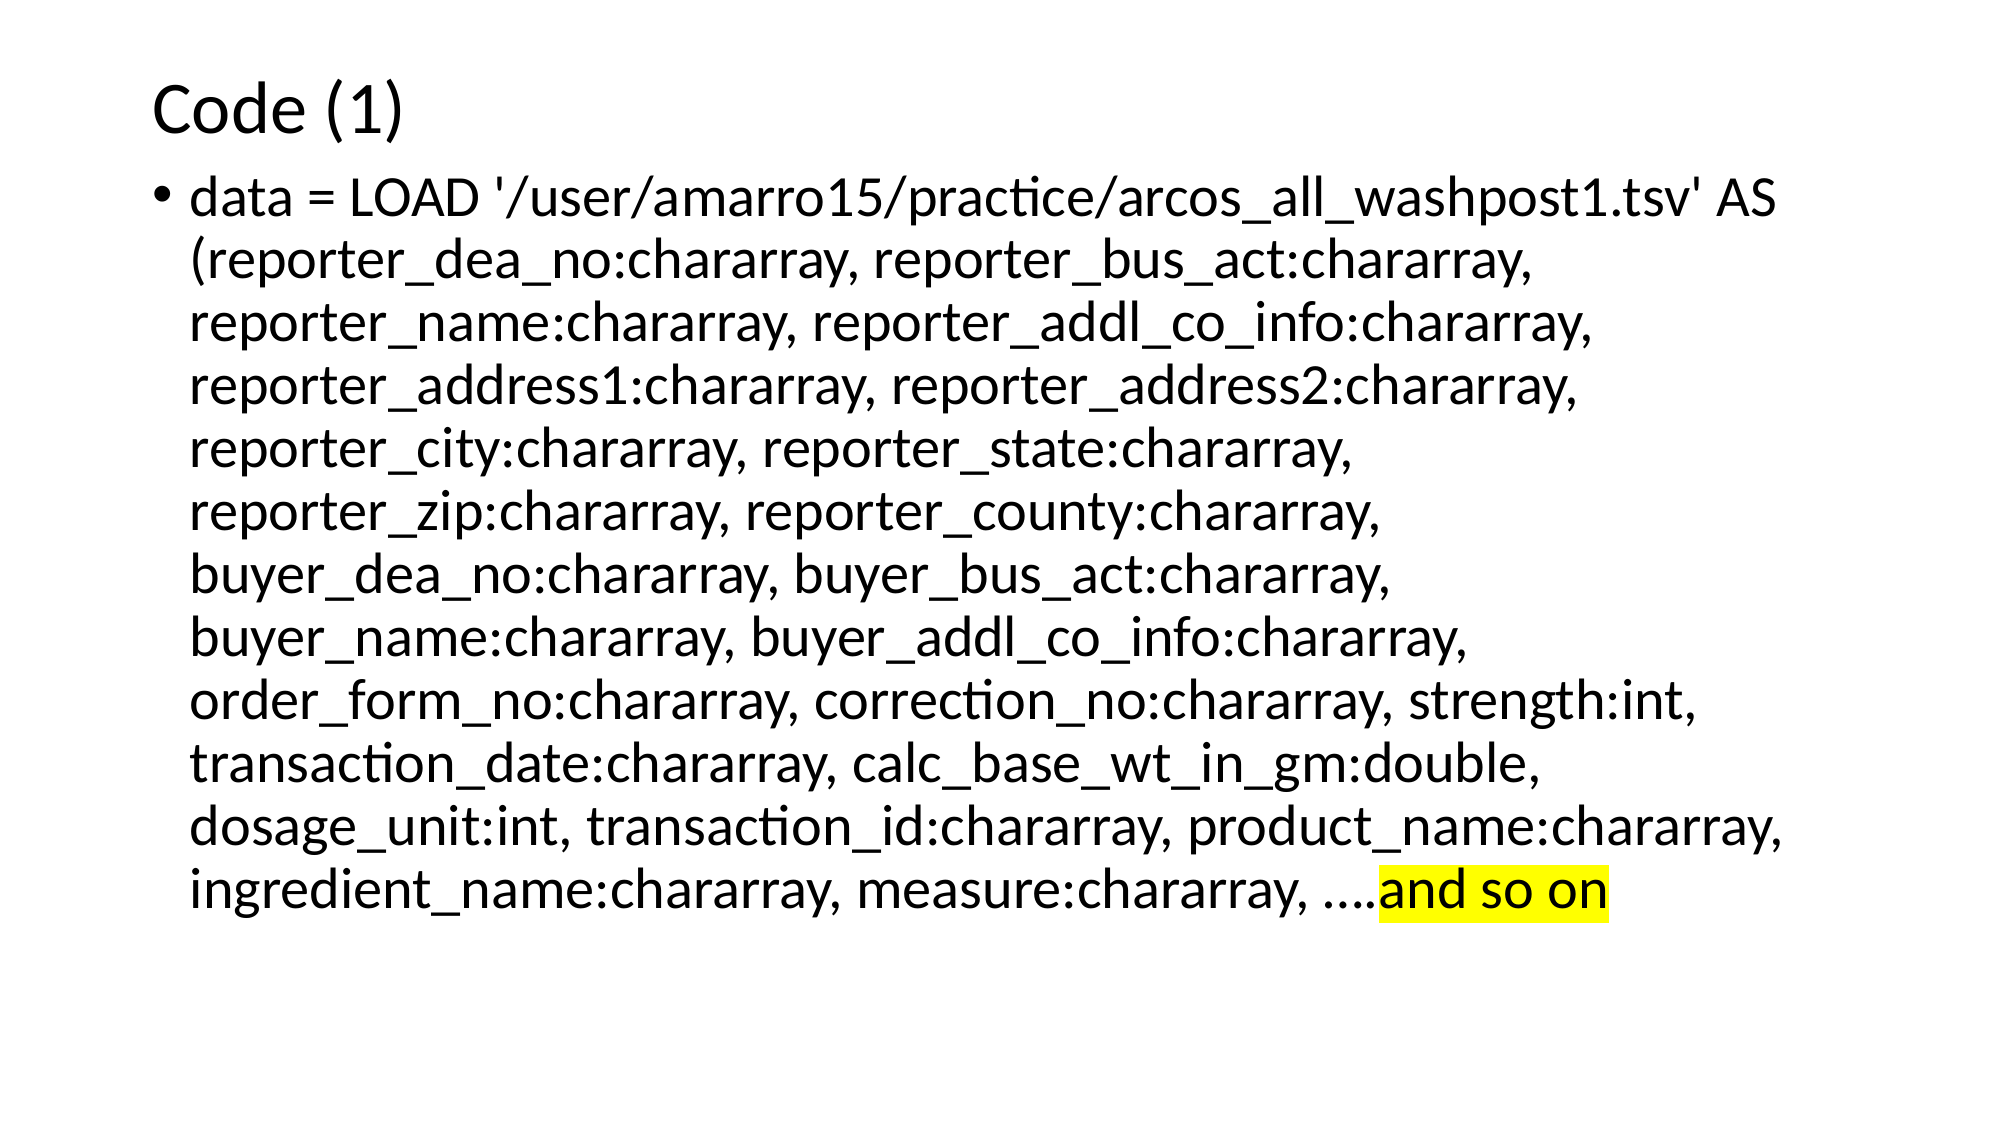

# Code (1)
data = LOAD '/user/amarro15/practice/arcos_all_washpost1.tsv' AS (reporter_dea_no:chararray, reporter_bus_act:chararray, reporter_name:chararray, reporter_addl_co_info:chararray, reporter_address1:chararray, reporter_address2:chararray, reporter_city:chararray, reporter_state:chararray, reporter_zip:chararray, reporter_county:chararray, buyer_dea_no:chararray, buyer_bus_act:chararray, buyer_name:chararray, buyer_addl_co_info:chararray, order_form_no:chararray, correction_no:chararray, strength:int, transaction_date:chararray, calc_base_wt_in_gm:double, dosage_unit:int, transaction_id:chararray, product_name:chararray, ingredient_name:chararray, measure:chararray, ….and so on